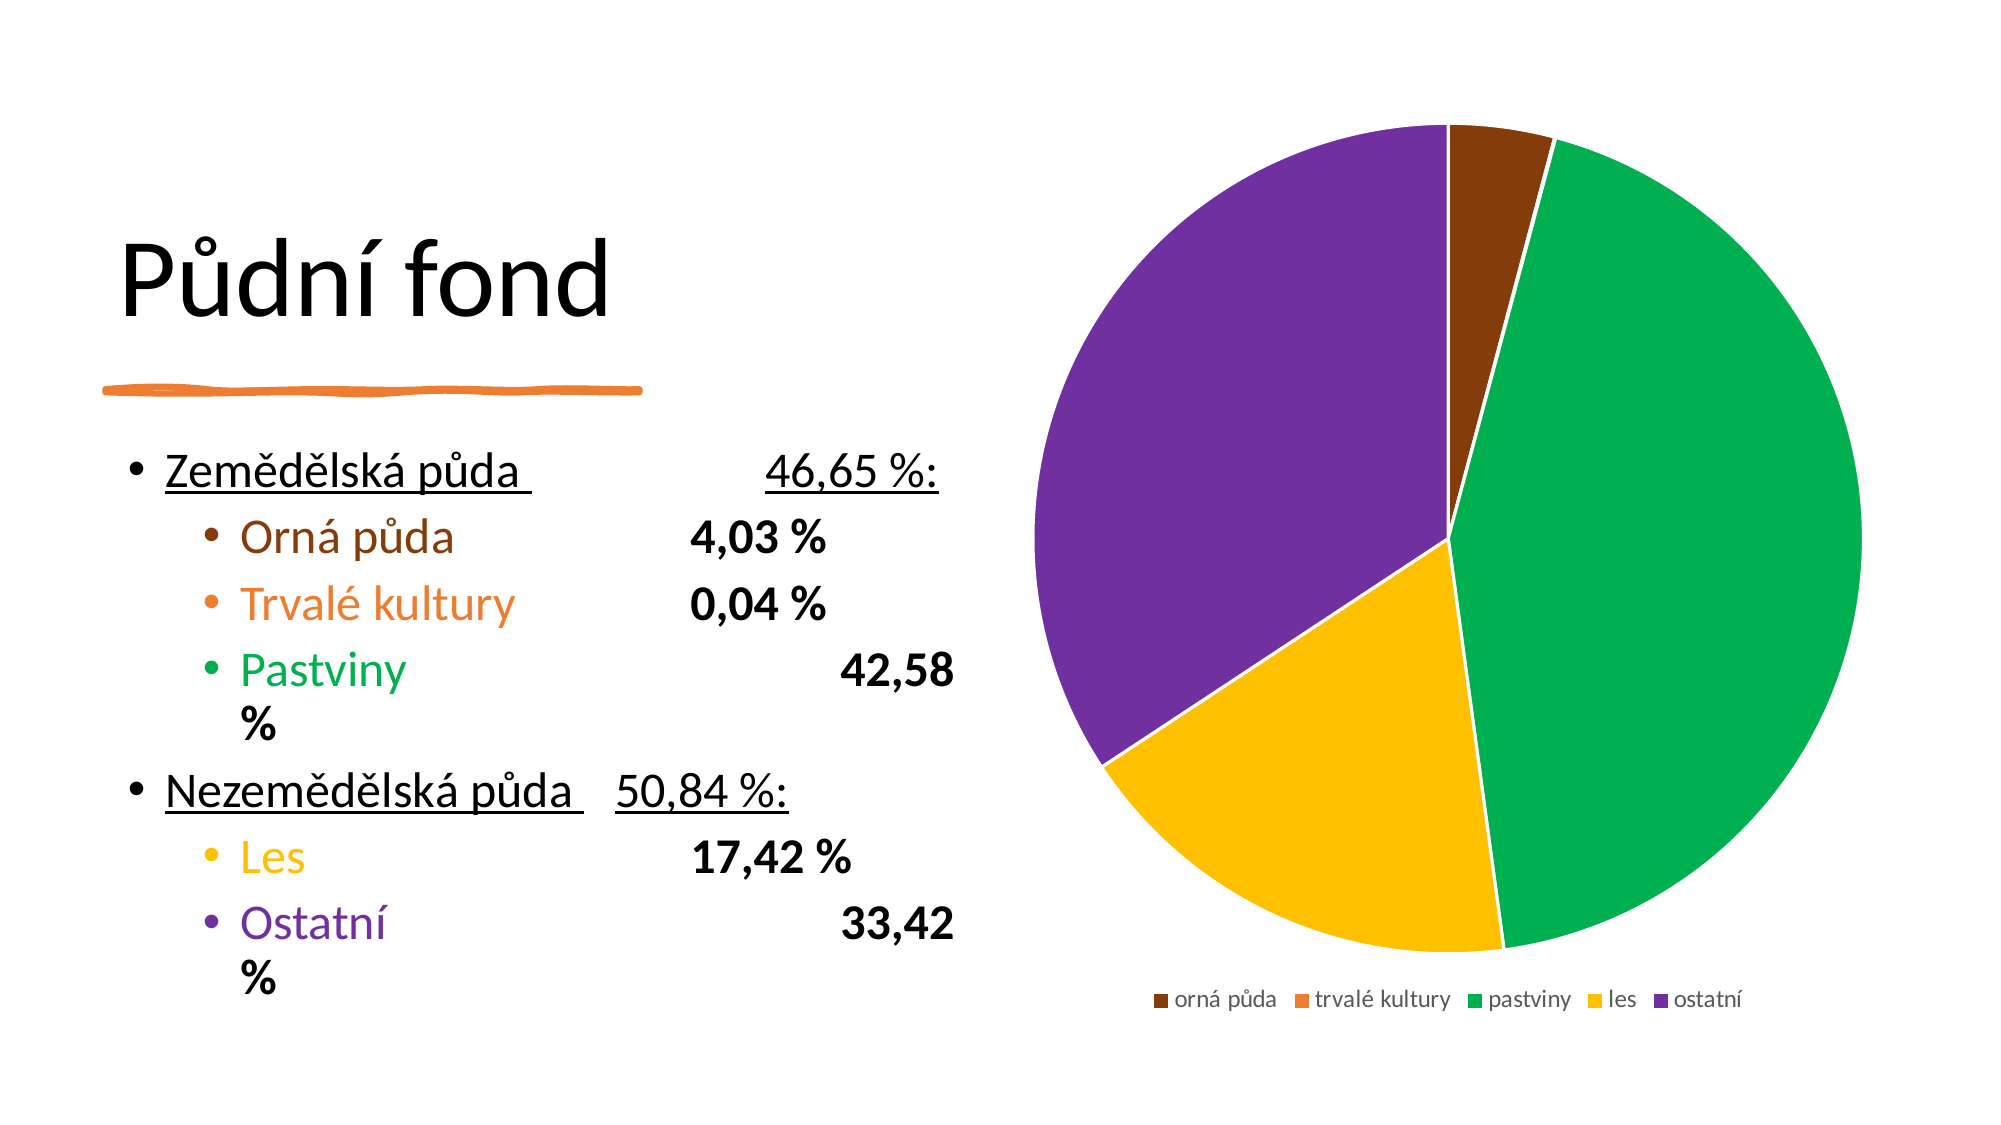

# Půdní fond

### Chart

| Category | Prodej |
|---|---|
| orná půda | 4.03 |
| trvalé kultury | 0.04 |
| pastviny | 42.58 |
| les | 17.42 |
| ostatní | 33.42 |
Zemědělská půda 		46,65 %:
Orná půda 		4,03 %
Trvalé kultury 		0,04 %
Pastviny 			42,58 %
Nezemědělská půda 	50,84 %:
Les 			17,42 %
Ostatní 			33,42 %